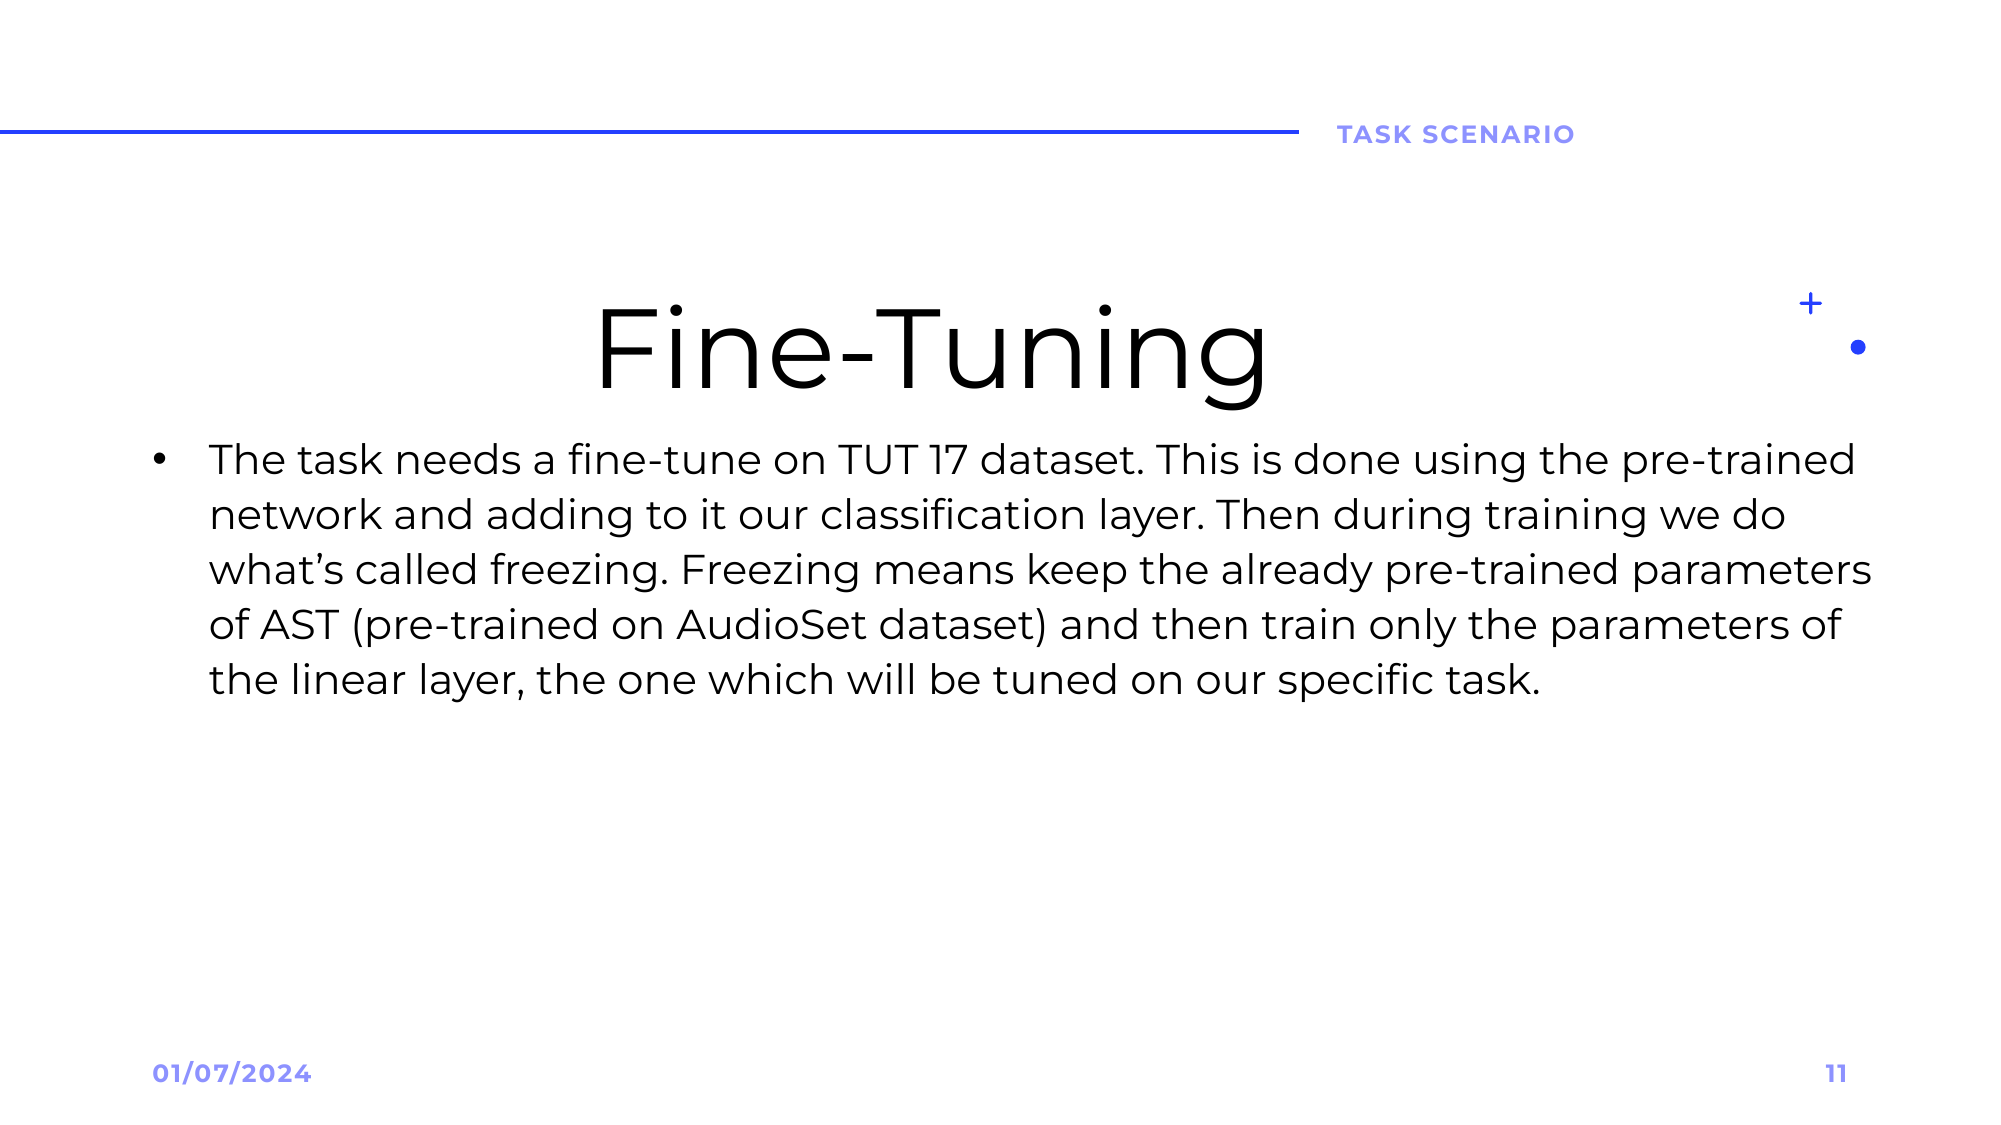

Task scenario
# Fine-Tuning
The task needs a fine-tune on TUT 17 dataset. This is done using the pre-trained network and adding to it our classification layer. Then during training we do what’s called freezing. Freezing means keep the already pre-trained parameters of AST (pre-trained on AudioSet dataset) and then train only the parameters of the linear layer, the one which will be tuned on our specific task.

01/07/2024
11